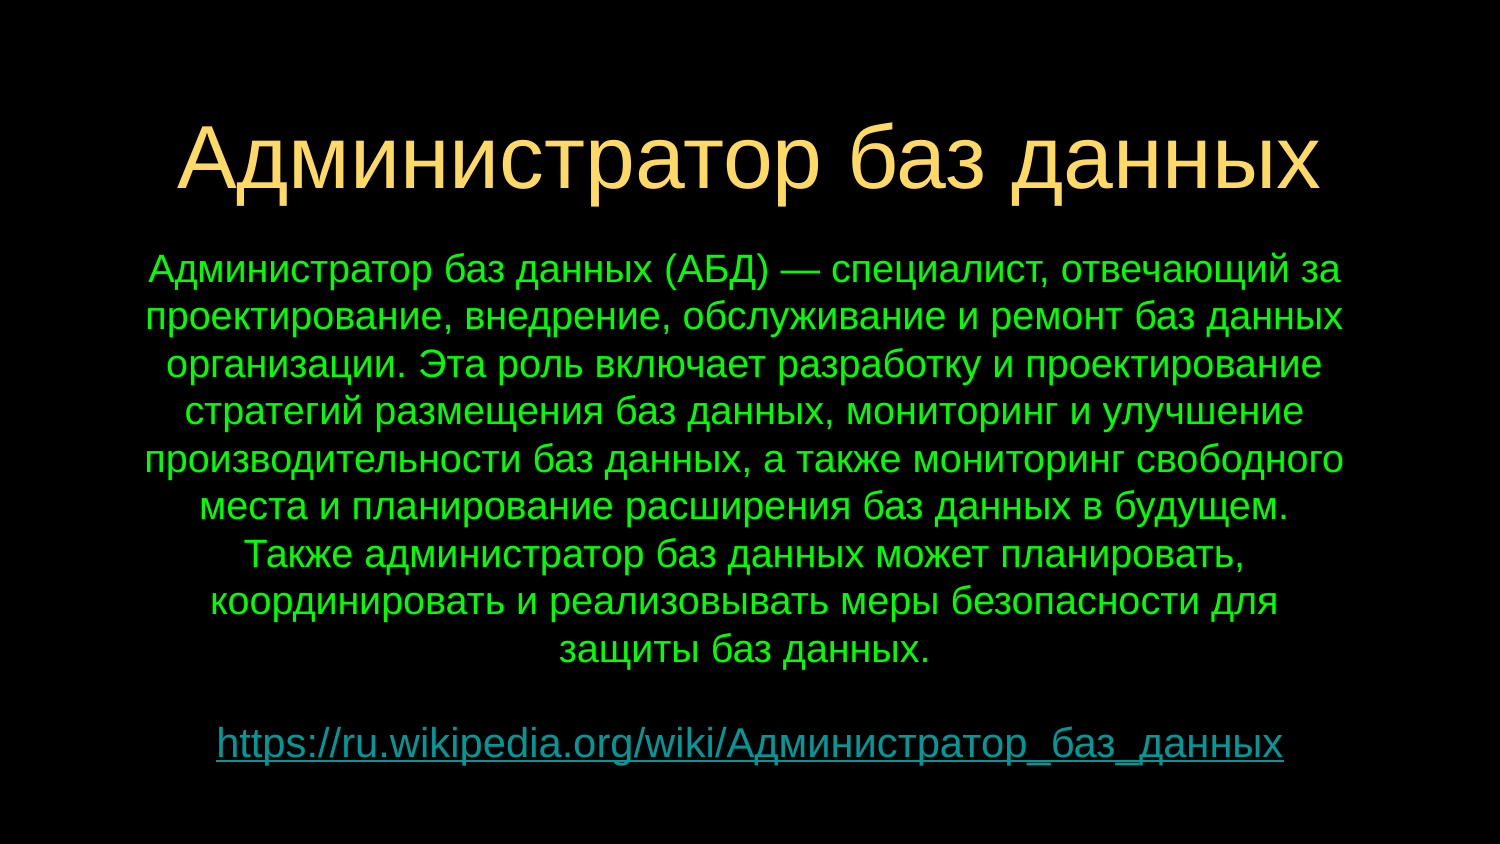

# Администратор баз данных
Администратор баз данных (АБД) — специалист, отвечающий за проектирование, внедрение, обслуживание и ремонт баз данных организации. Эта роль включает разработку и проектирование стратегий размещения баз данных, мониторинг и улучшение производительности баз данных, а также мониторинг свободного места и планирование расширения баз данных в будущем. Также администратор баз данных может планировать, координировать и реализовывать меры безопасности для защиты баз данных.
https://ru.wikipedia.org/wiki/Администратор_баз_данных